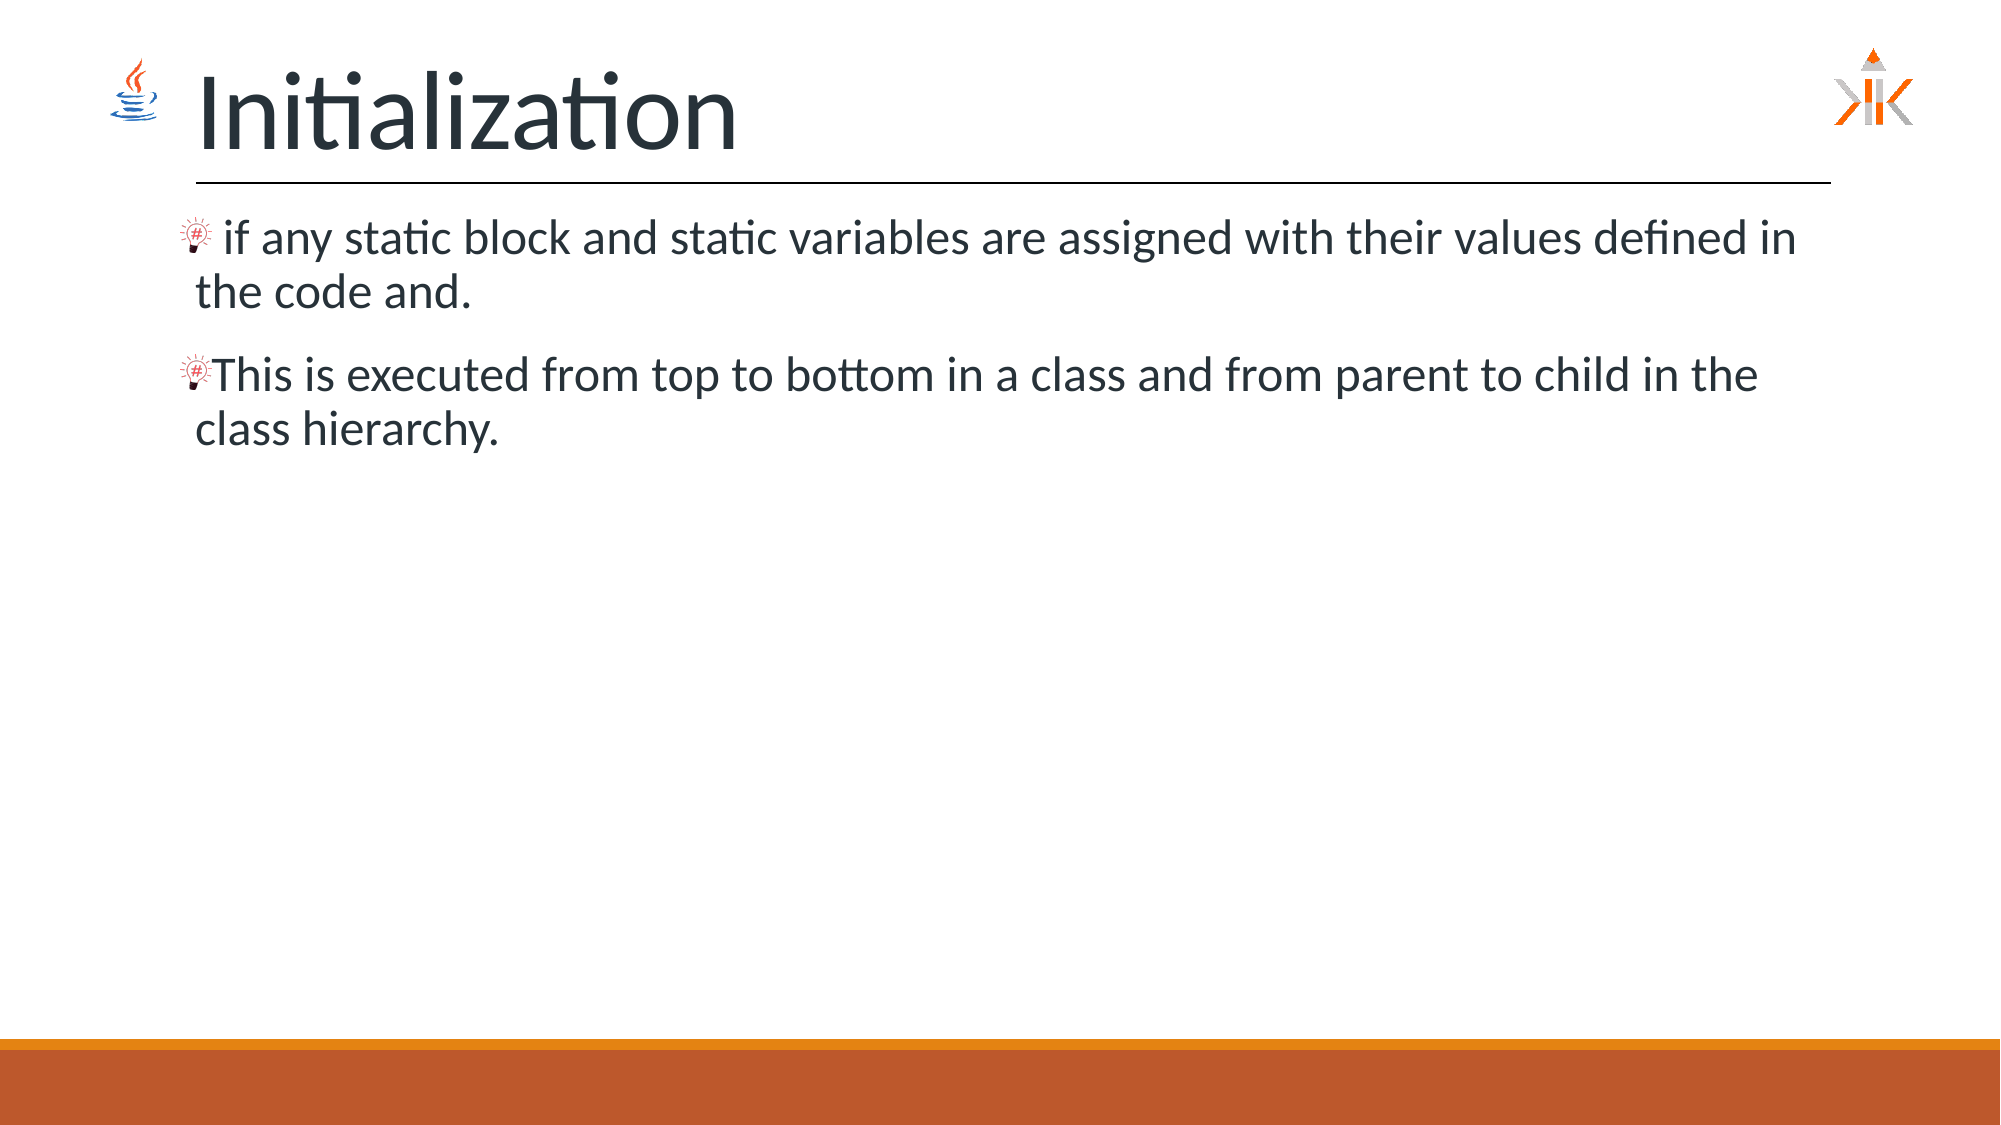

# Initialization
 if any static block and static variables are assigned with their values defined in the code and.
This is executed from top to bottom in a class and from parent to child in the class hierarchy.